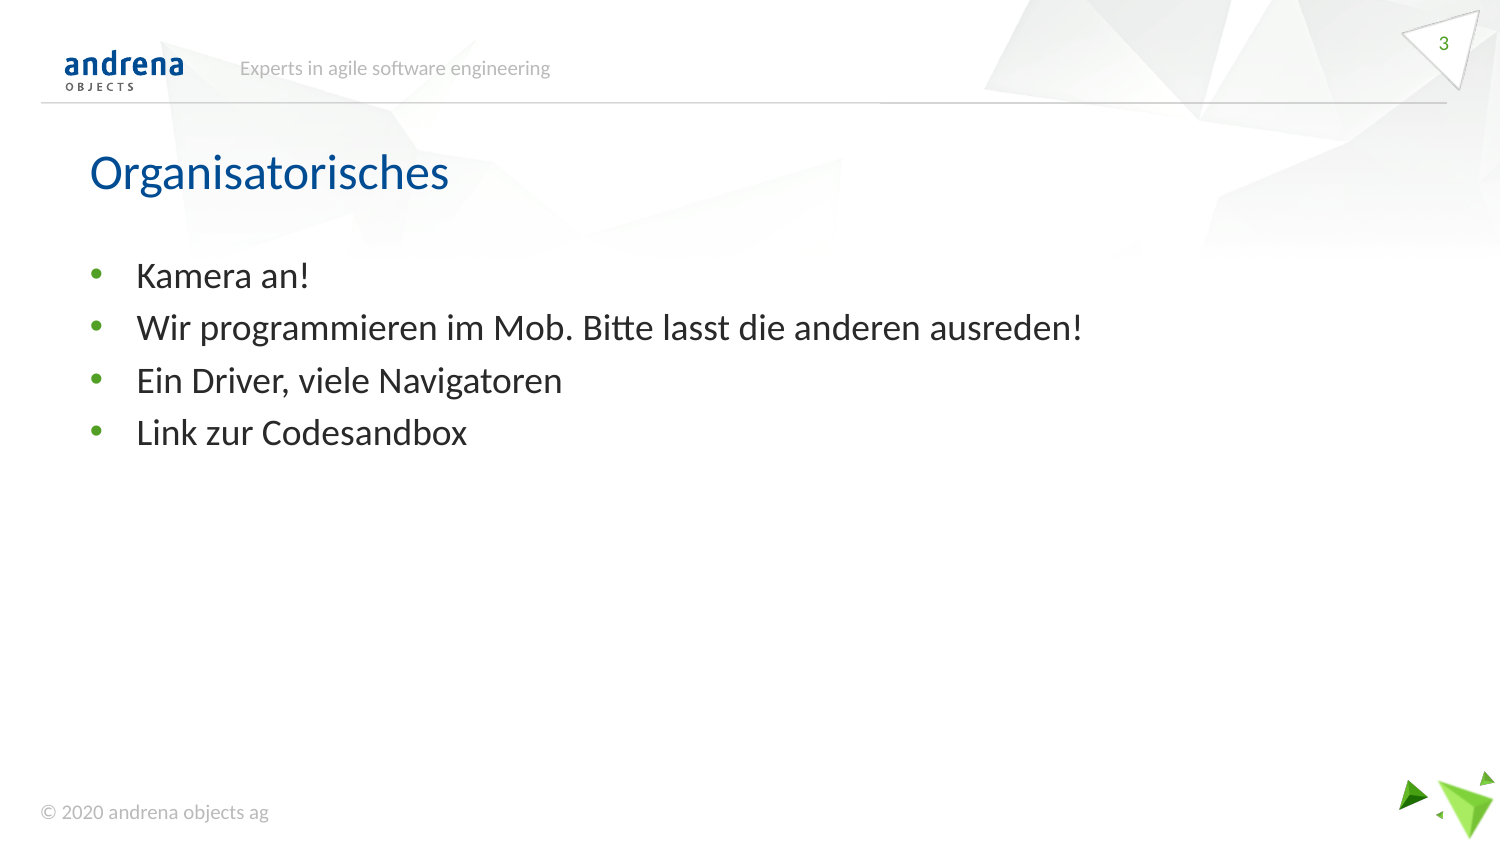

3
Experts in agile software engineering
Organisatorisches
Kamera an!
Wir programmieren im Mob. Bitte lasst die anderen ausreden!
Ein Driver, viele Navigatoren
Link zur Codesandbox